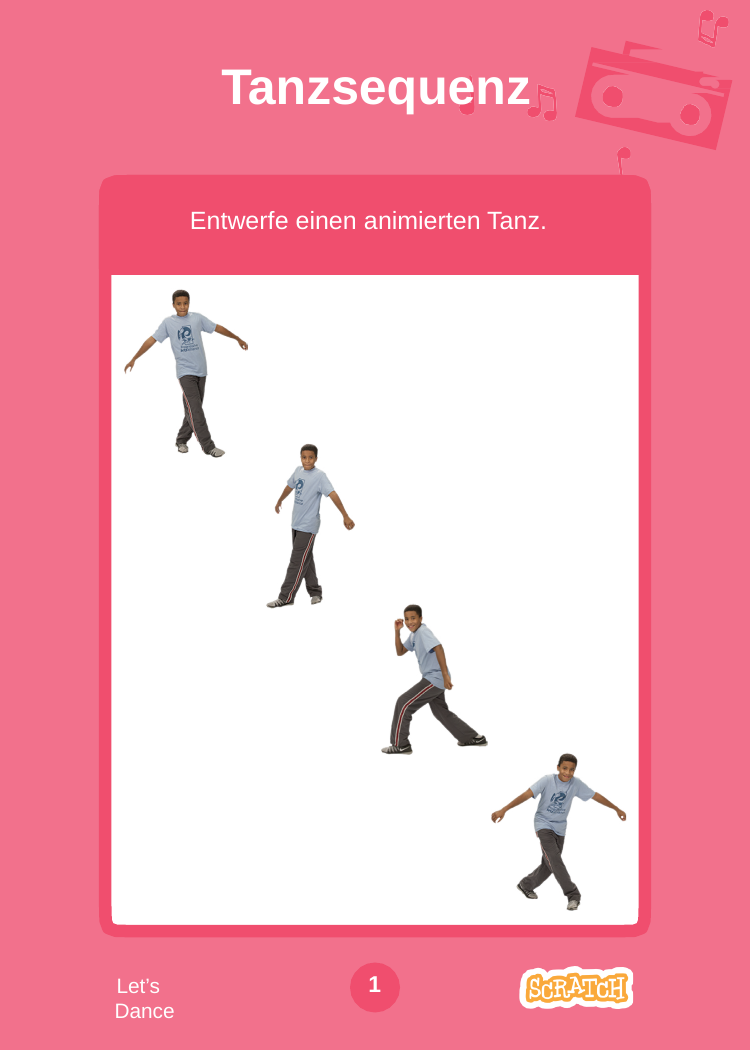

# Tanzsequenz

Entwerfe einen animierten Tanz.

1
Let’s Dance
Dance Party!